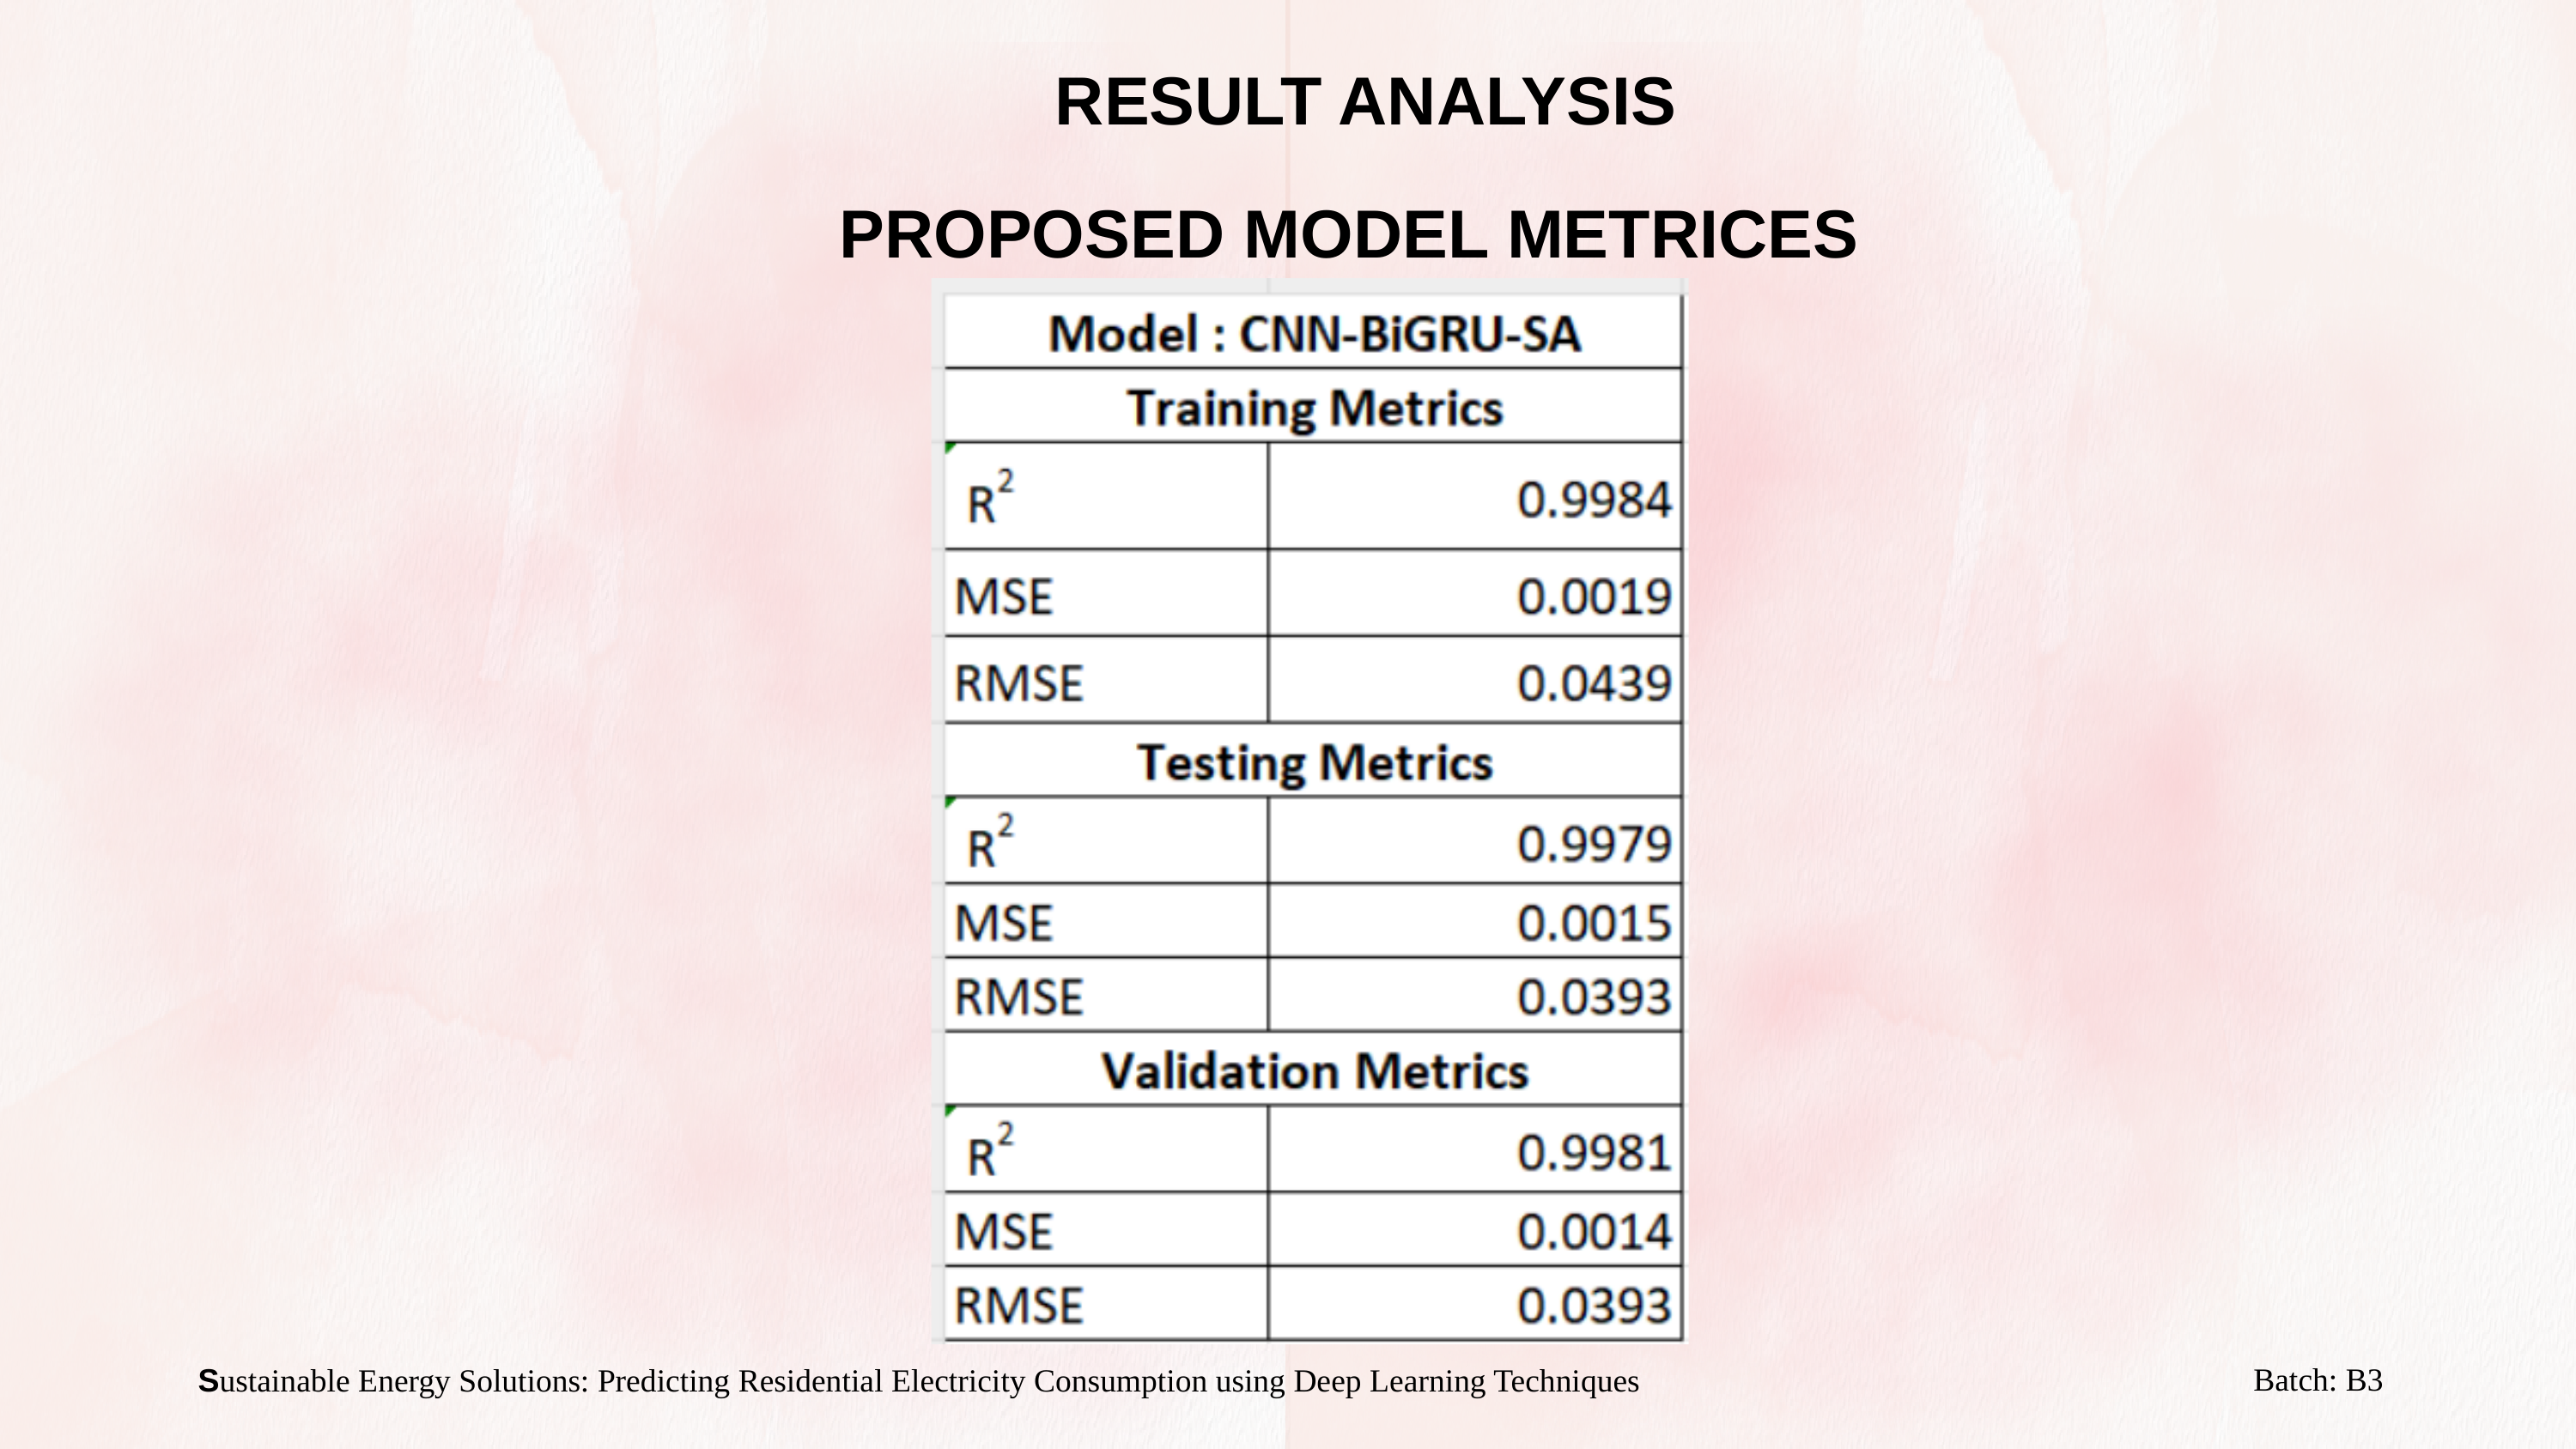

RESULT ANALYSIS
PROPOSED MODEL METRICES

Batch: B3

Sustainable Energy Solutions: Predicting Residential Electricity Consumption using Deep Learning Techniques